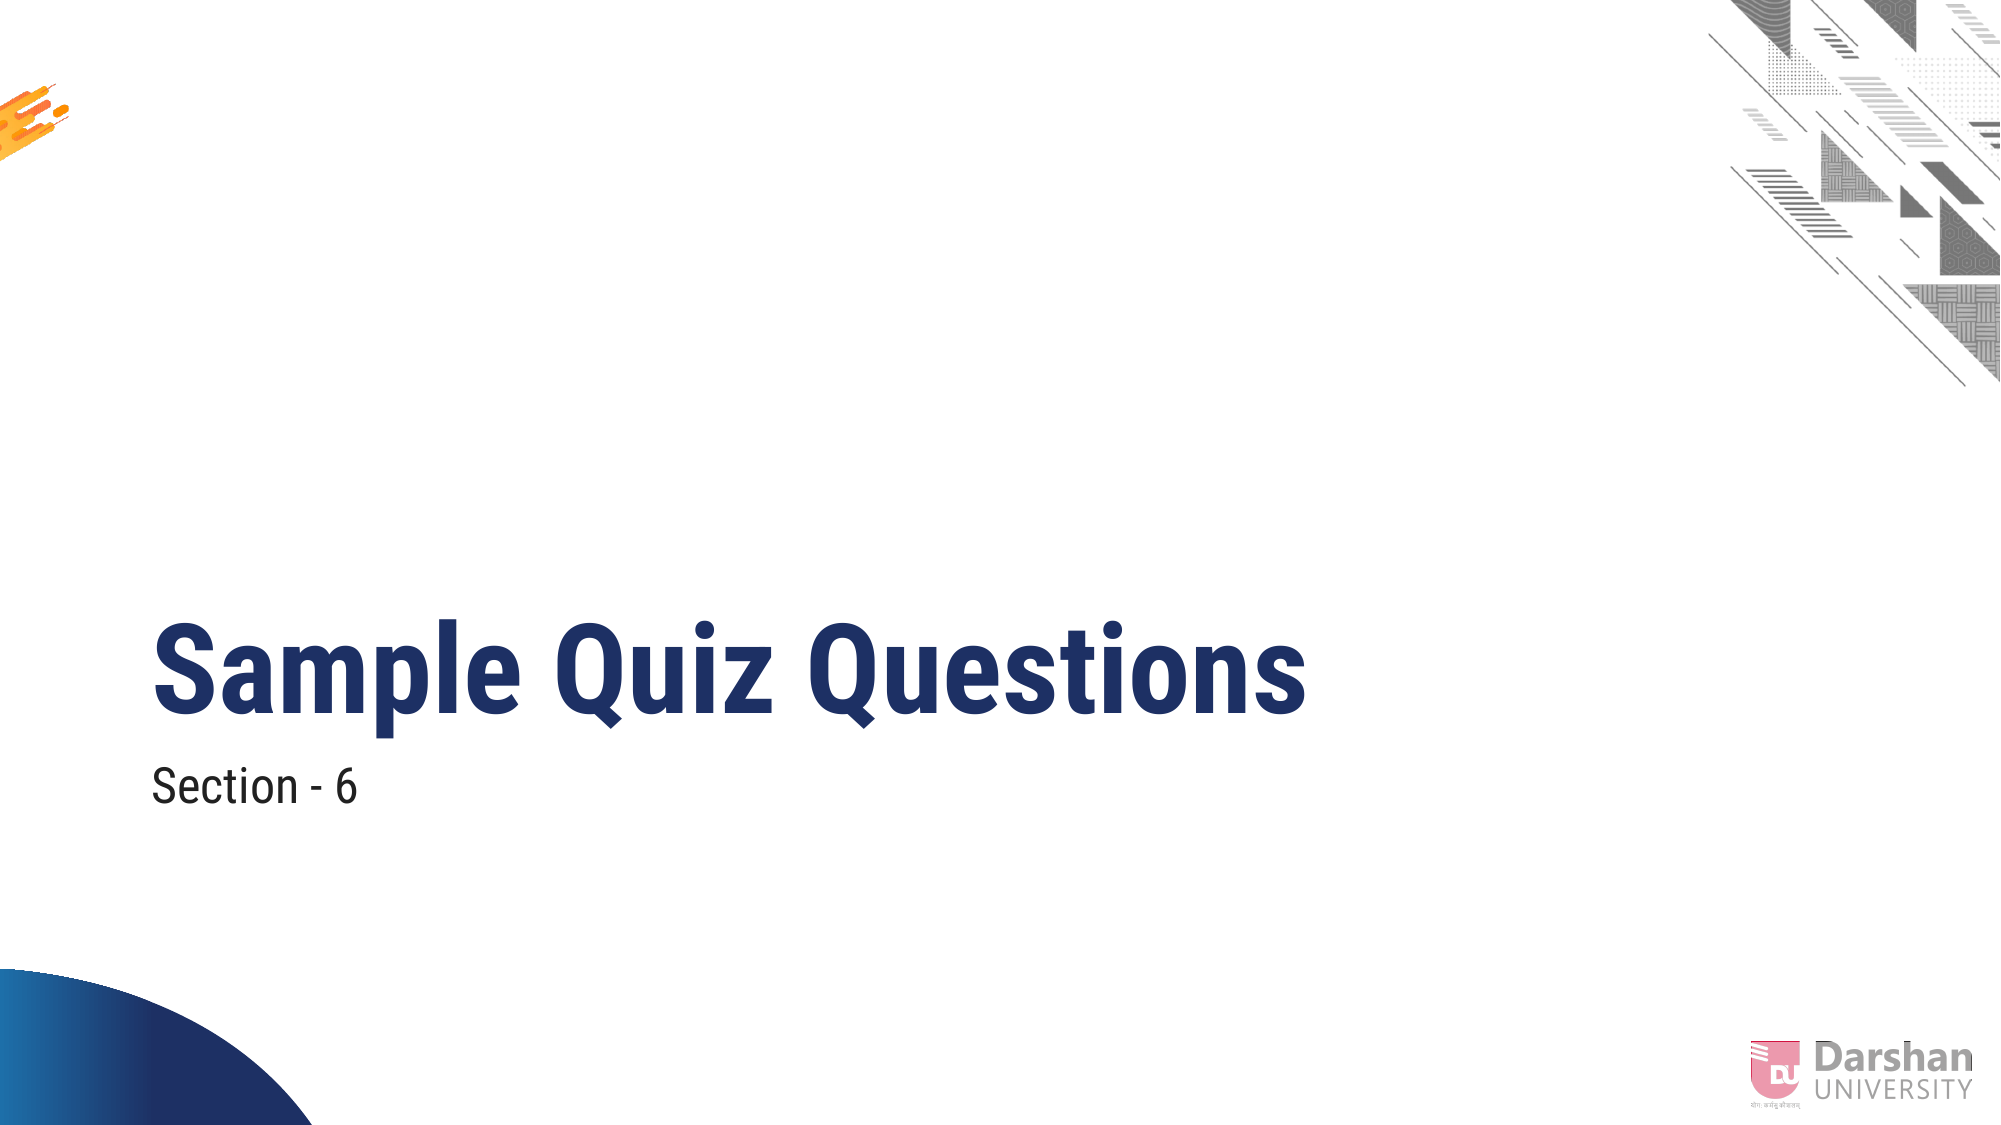

# Sample Quiz Questions
Section - 6